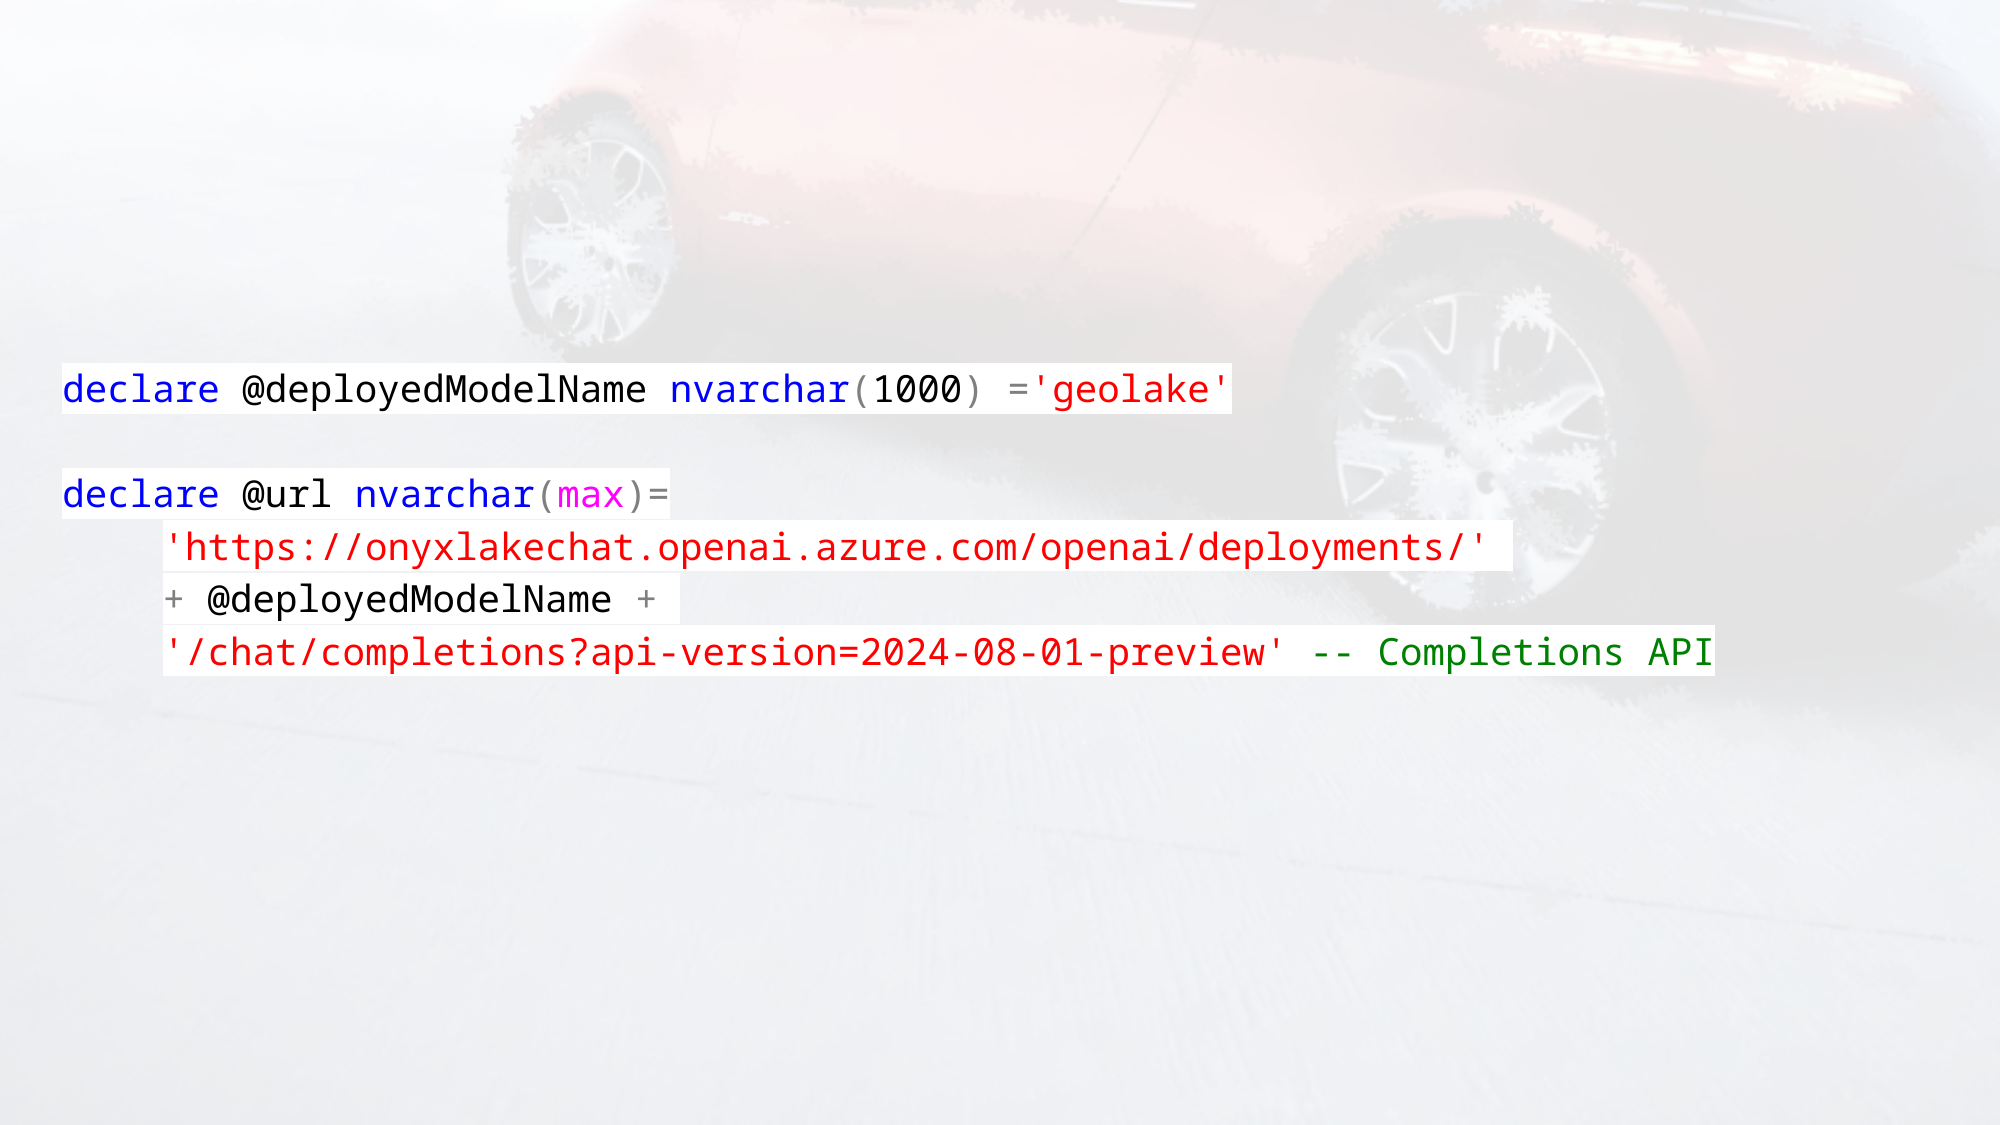

declare @deployedModelName nvarchar(1000) ='geolake'

declare @url nvarchar(max)=
'https://onyxlakechat.openai.azure.com/openai/deployments/'
+ @deployedModelName +
'/chat/completions?api-version=2024-08-01-preview' -- Completions API